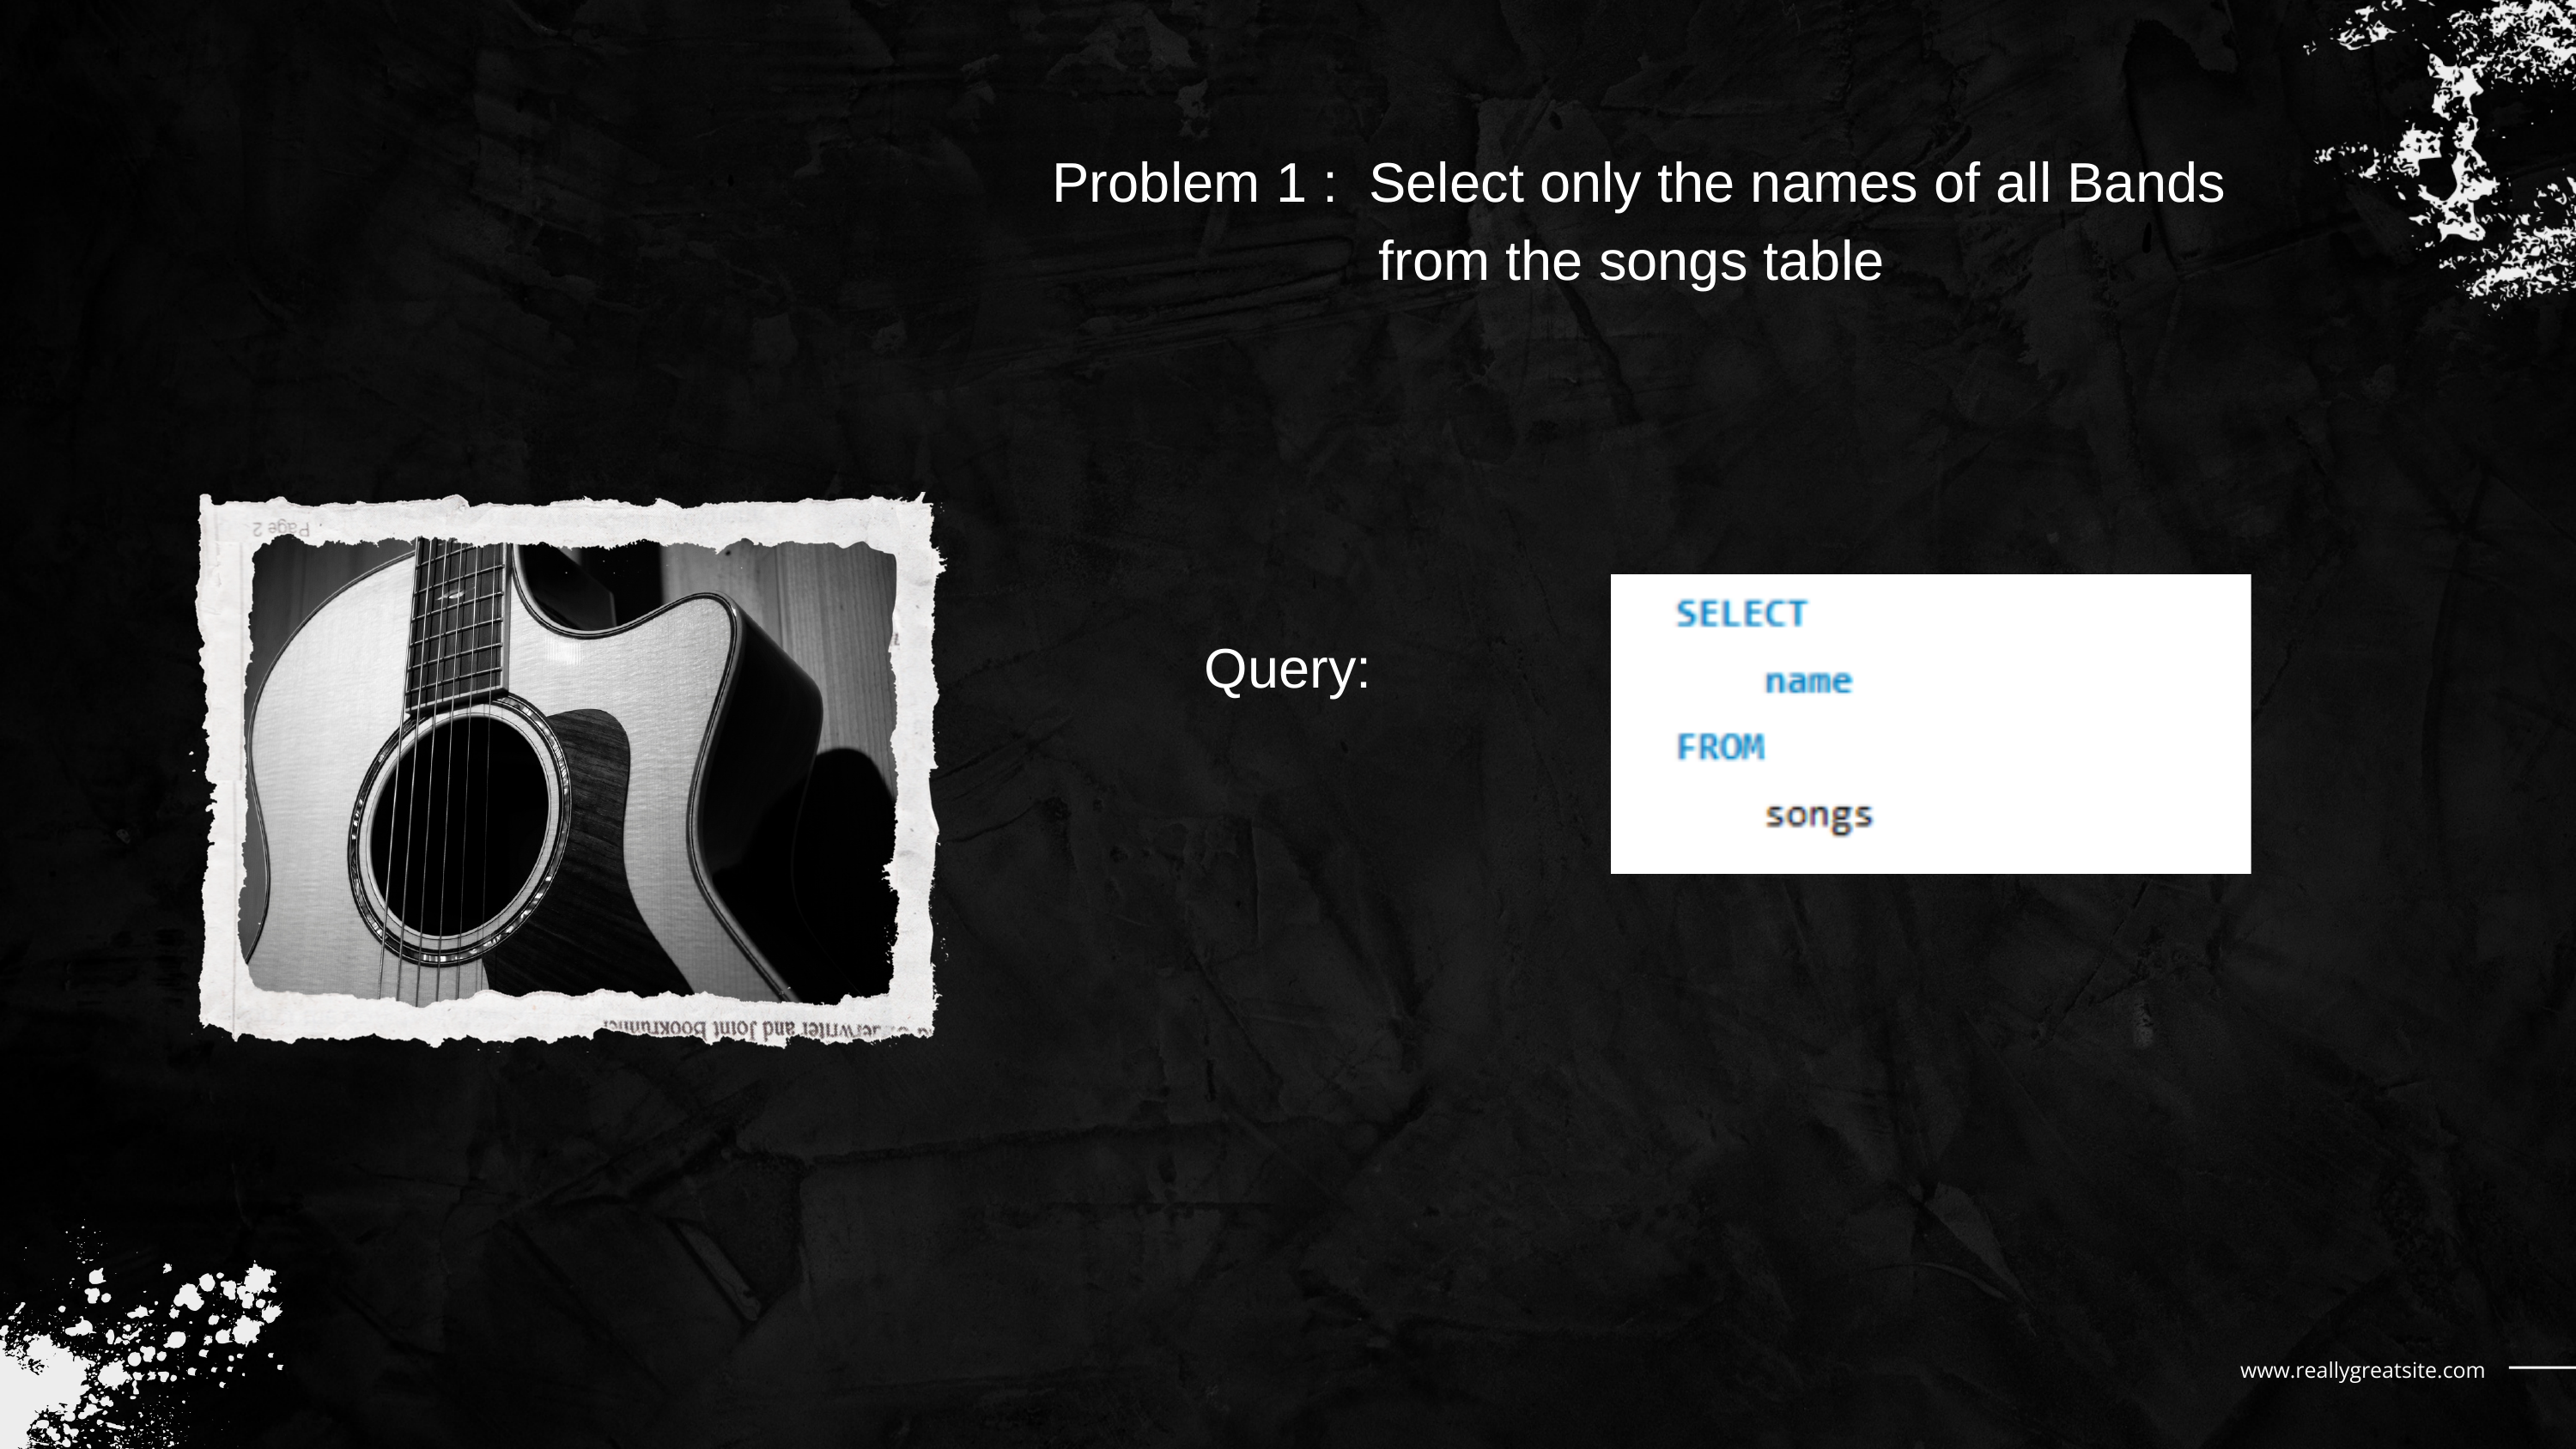

Problem 1 :  Select only the names of all Bands from the songs table

Query:

www.reallygreatsite.com